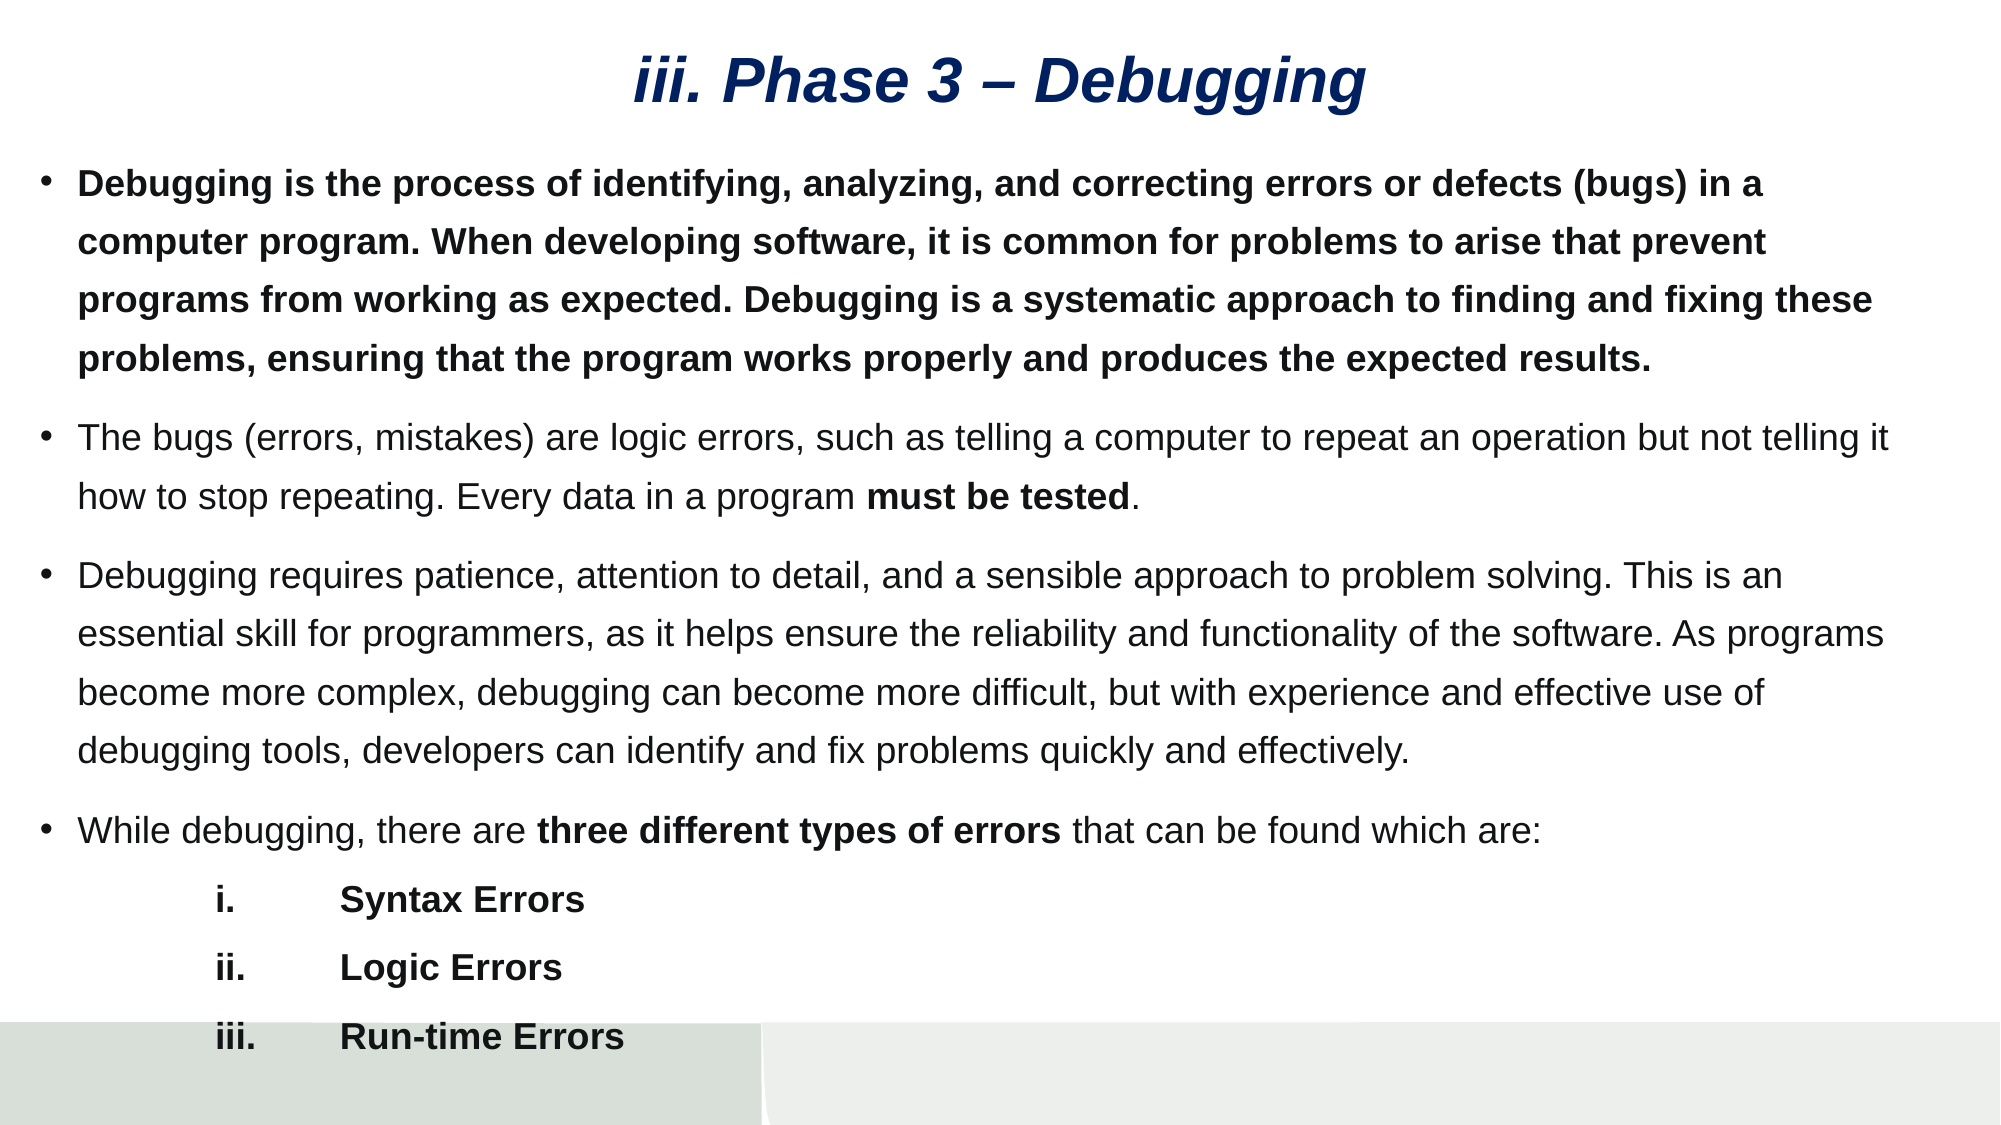

# iii. Phase 3 – Debugging
Debugging is the process of identifying, analyzing, and correcting errors or defects (bugs) in a computer program. When developing software, it is common for problems to arise that prevent programs from working as expected. Debugging is a systematic approach to finding and fixing these problems, ensuring that the program works properly and produces the expected results.
The bugs (errors, mistakes) are logic errors, such as telling a computer to repeat an operation but not telling it how to stop repeating. Every data in a program must be tested.
Debugging requires patience, attention to detail, and a sensible approach to problem solving. This is an essential skill for programmers, as it helps ensure the reliability and functionality of the software. As programs become more complex, debugging can become more difficult, but with experience and effective use of debugging tools, developers can identify and fix problems quickly and effectively.
While debugging, there are three different types of errors that can be found which are:
Syntax Errors
Logic Errors
Run-time Errors